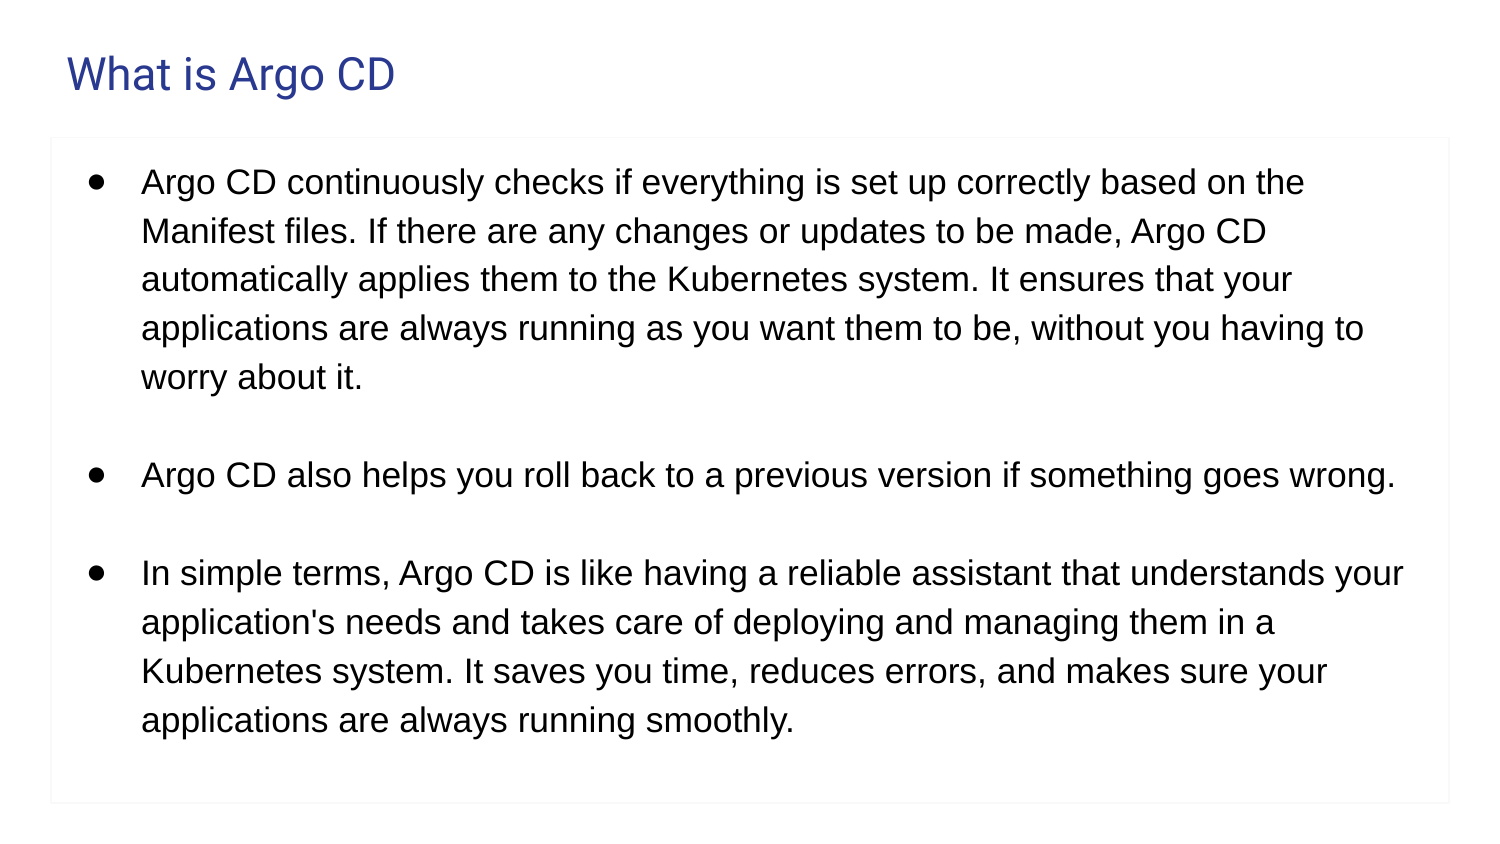

# What is Argo CD
Argo CD continuously checks if everything is set up correctly based on the Manifest files. If there are any changes or updates to be made, Argo CD automatically applies them to the Kubernetes system. It ensures that your applications are always running as you want them to be, without you having to worry about it.

Argo CD also helps you roll back to a previous version if something goes wrong.

In simple terms, Argo CD is like having a reliable assistant that understands your application's needs and takes care of deploying and managing them in a Kubernetes system. It saves you time, reduces errors, and makes sure your applications are always running smoothly.